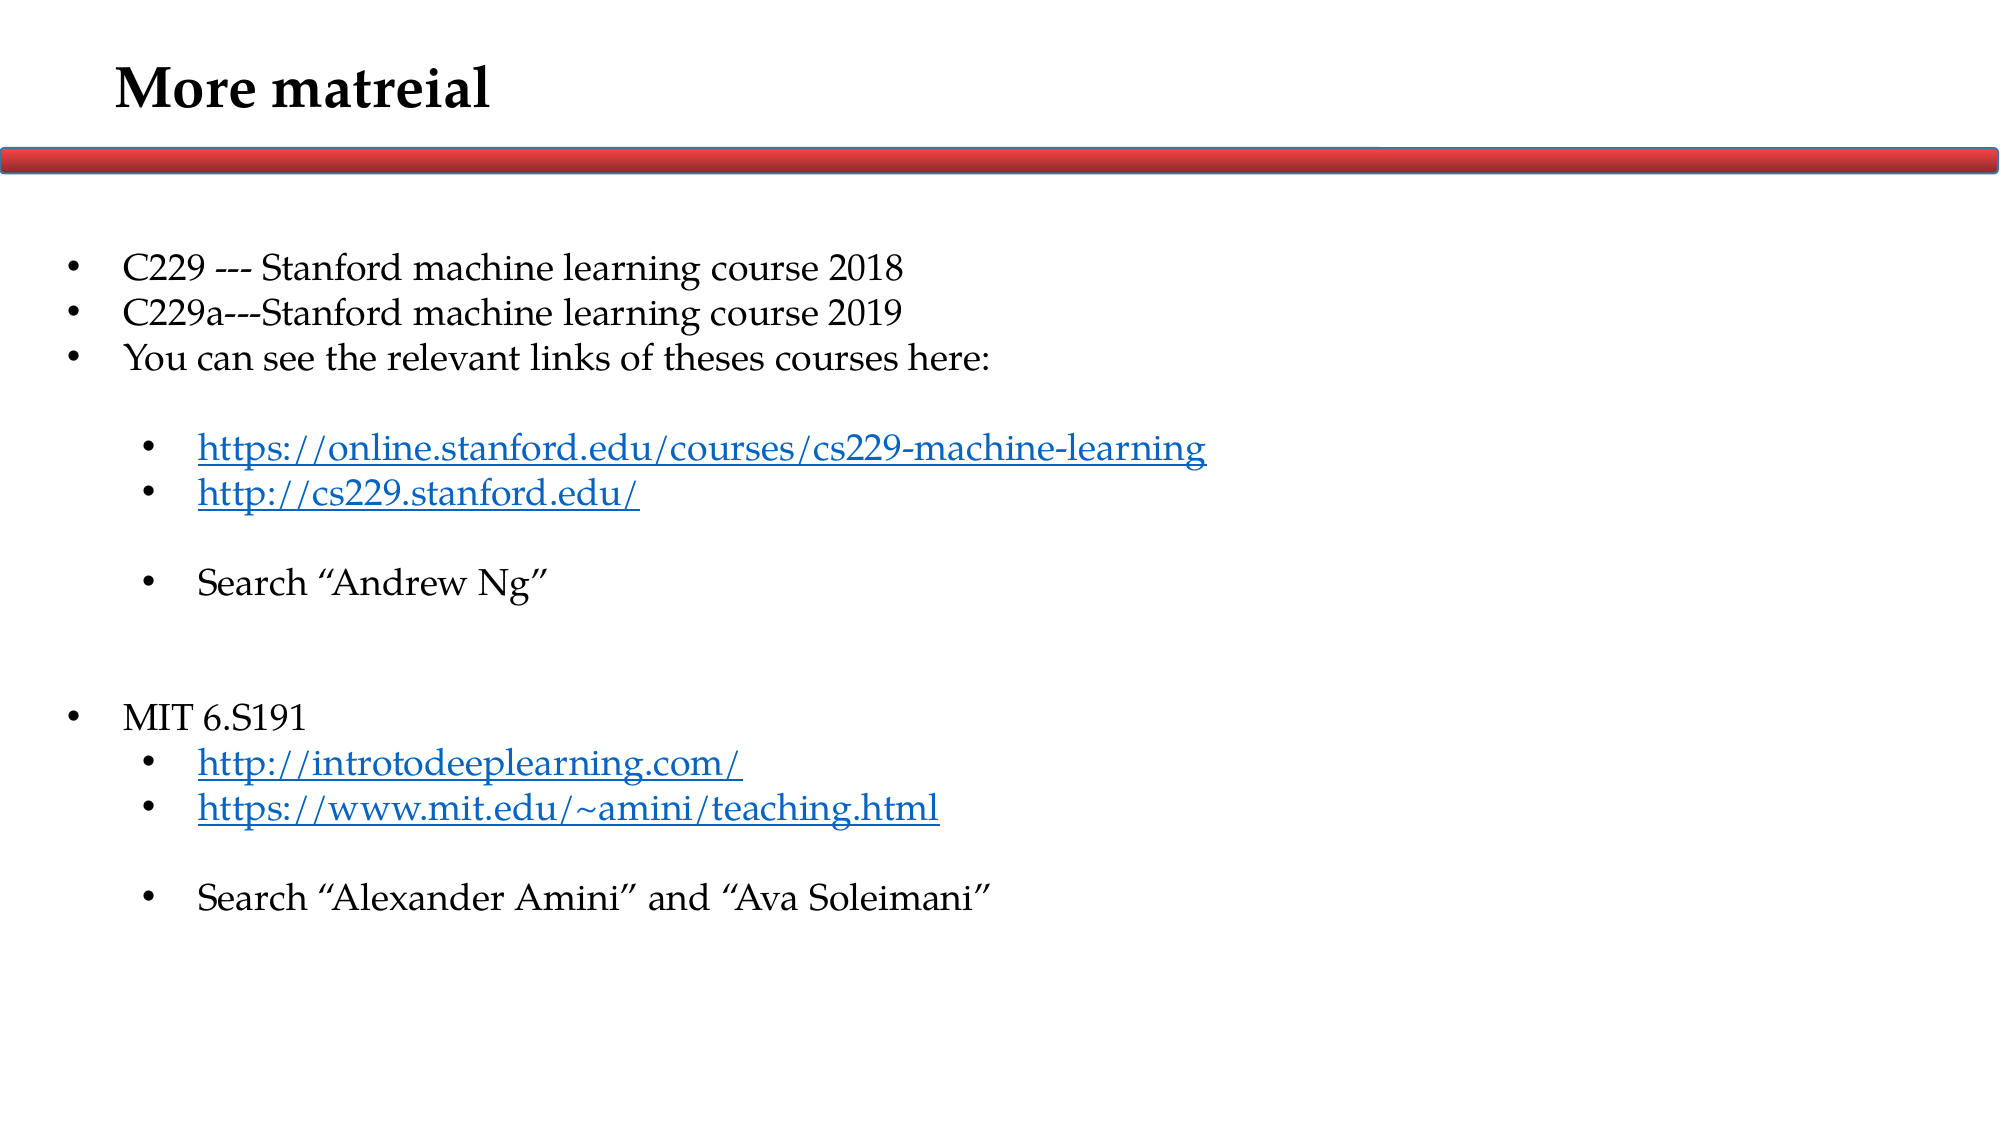

More matreial

C229 --- Stanford machine learning course 2018
C229a---Stanford machine learning course 2019
You can see the relevant links of theses courses here:

https://online.stanford.edu/courses/cs229-machine-learning
http://cs229.stanford.edu/

Search “Andrew Ng”

MIT 6.S191
http://introtodeeplearning.com/
https://www.mit.edu/~amini/teaching.html

Search “Alexander Amini” and “Ava Soleimani”

26